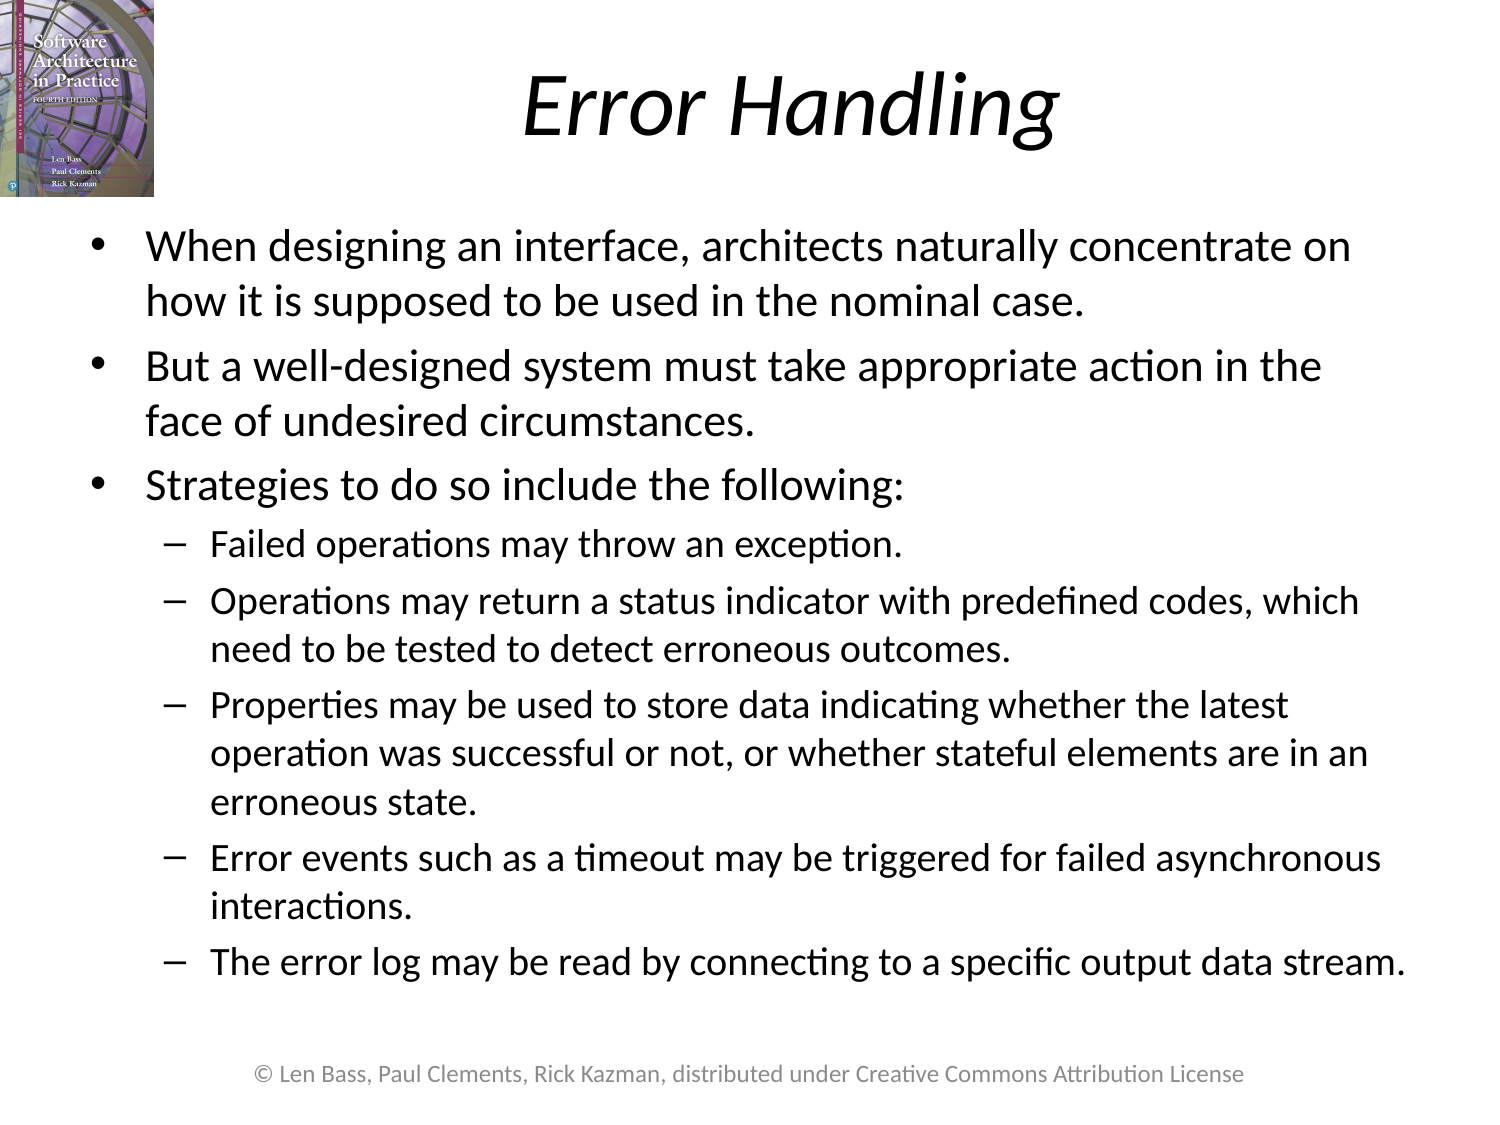

# Error Handling
When designing an interface, architects naturally concentrate on how it is supposed to be used in the nominal case.
But a well-designed system must take appropriate action in the face of undesired circumstances.
Strategies to do so include the following:
Failed operations may throw an exception.
Operations may return a status indicator with predefined codes, which need to be tested to detect erroneous outcomes.
Properties may be used to store data indicating whether the latest operation was successful or not, or whether stateful elements are in an erroneous state.
Error events such as a timeout may be triggered for failed asynchronous interactions.
The error log may be read by connecting to a specific output data stream.

© Len Bass, Paul Clements, Rick Kazman, distributed under Creative Commons Attribution License